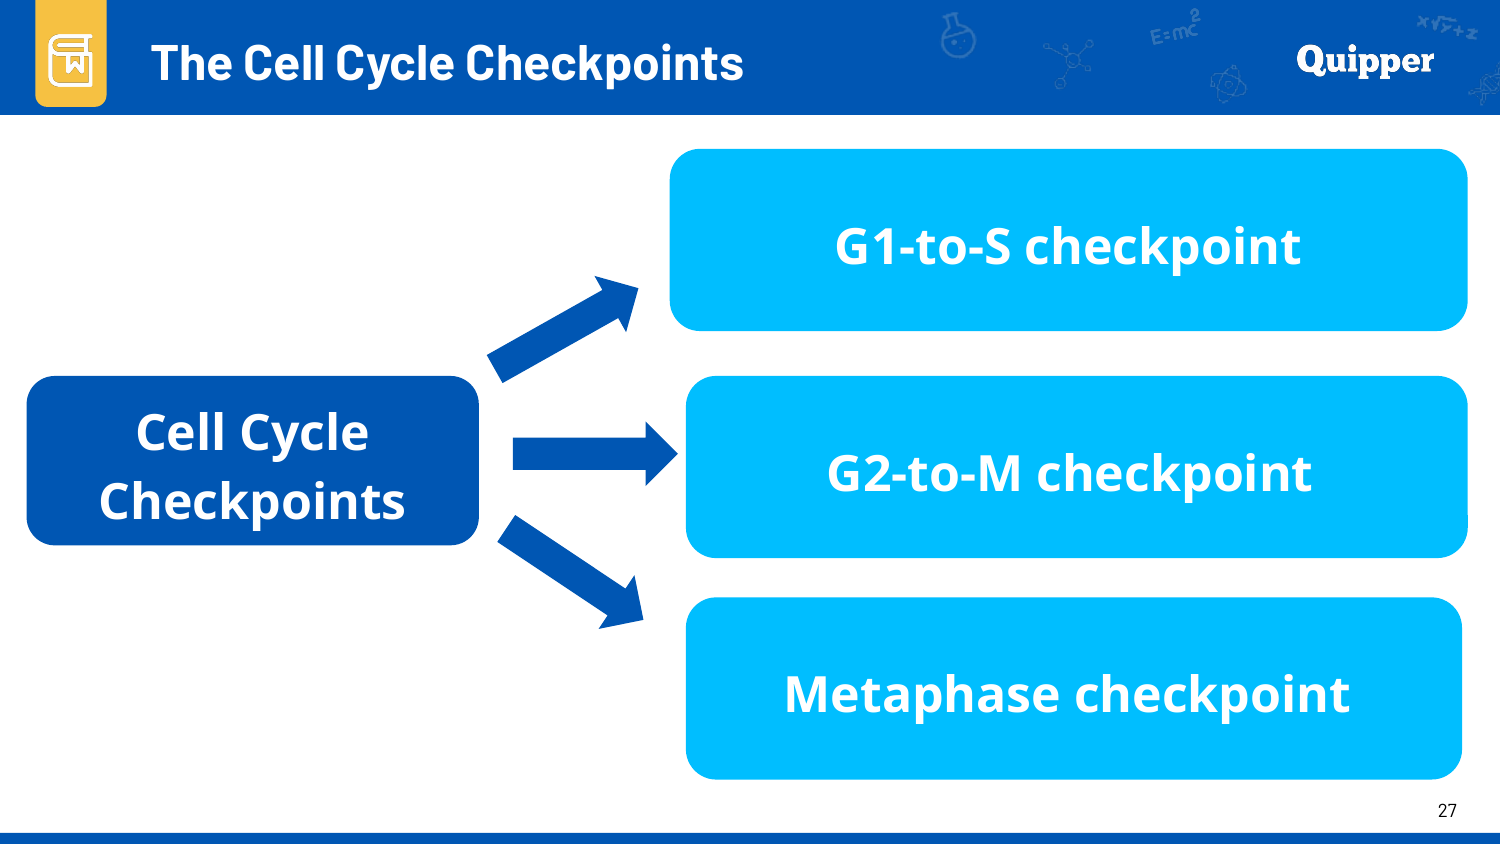

The Cell Cycle Checkpoints

G1-to-S checkpoint

Cell Cycle Checkpoints
G2-to-M checkpoint

Metaphase checkpoint
27